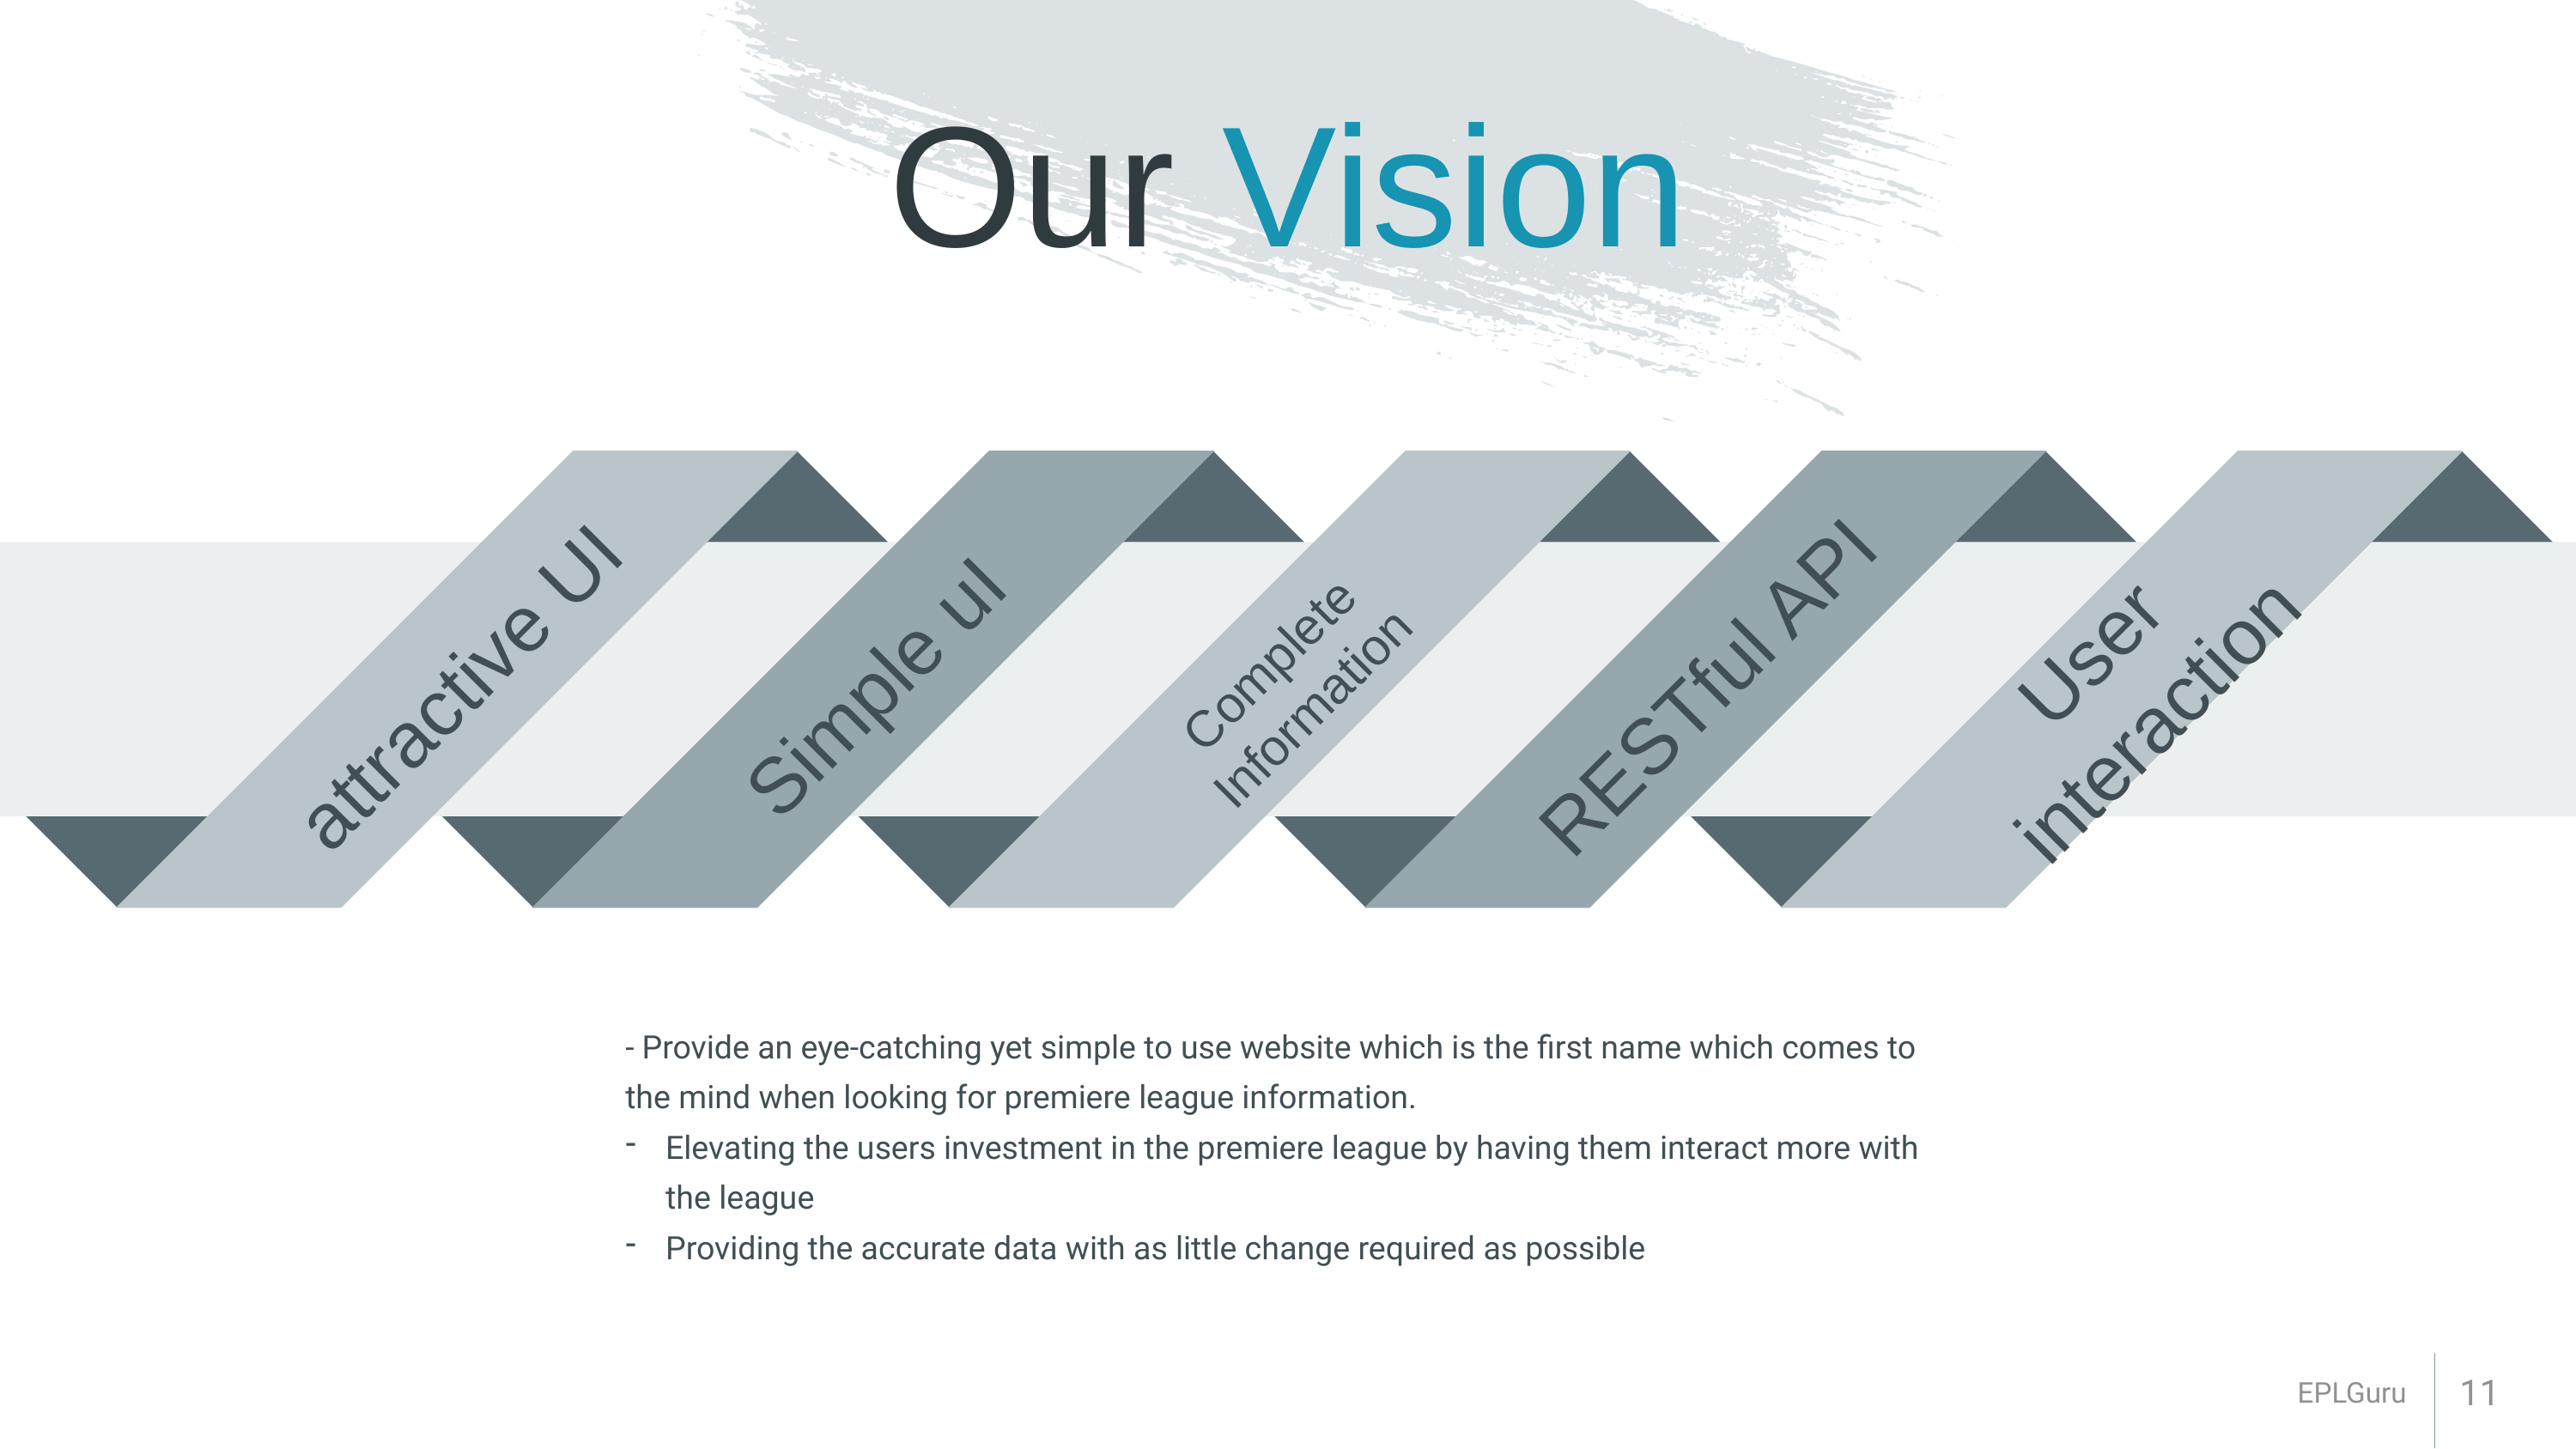

# Our Vision
attractive UI
Simple uI
Complete Information
RESTful API
User interaction
- Provide an eye-catching yet simple to use website which is the first name which comes to the mind when looking for premiere league information.
Elevating the users investment in the premiere league by having them interact more with the league
Providing the accurate data with as little change required as possible
11
EPLGuru